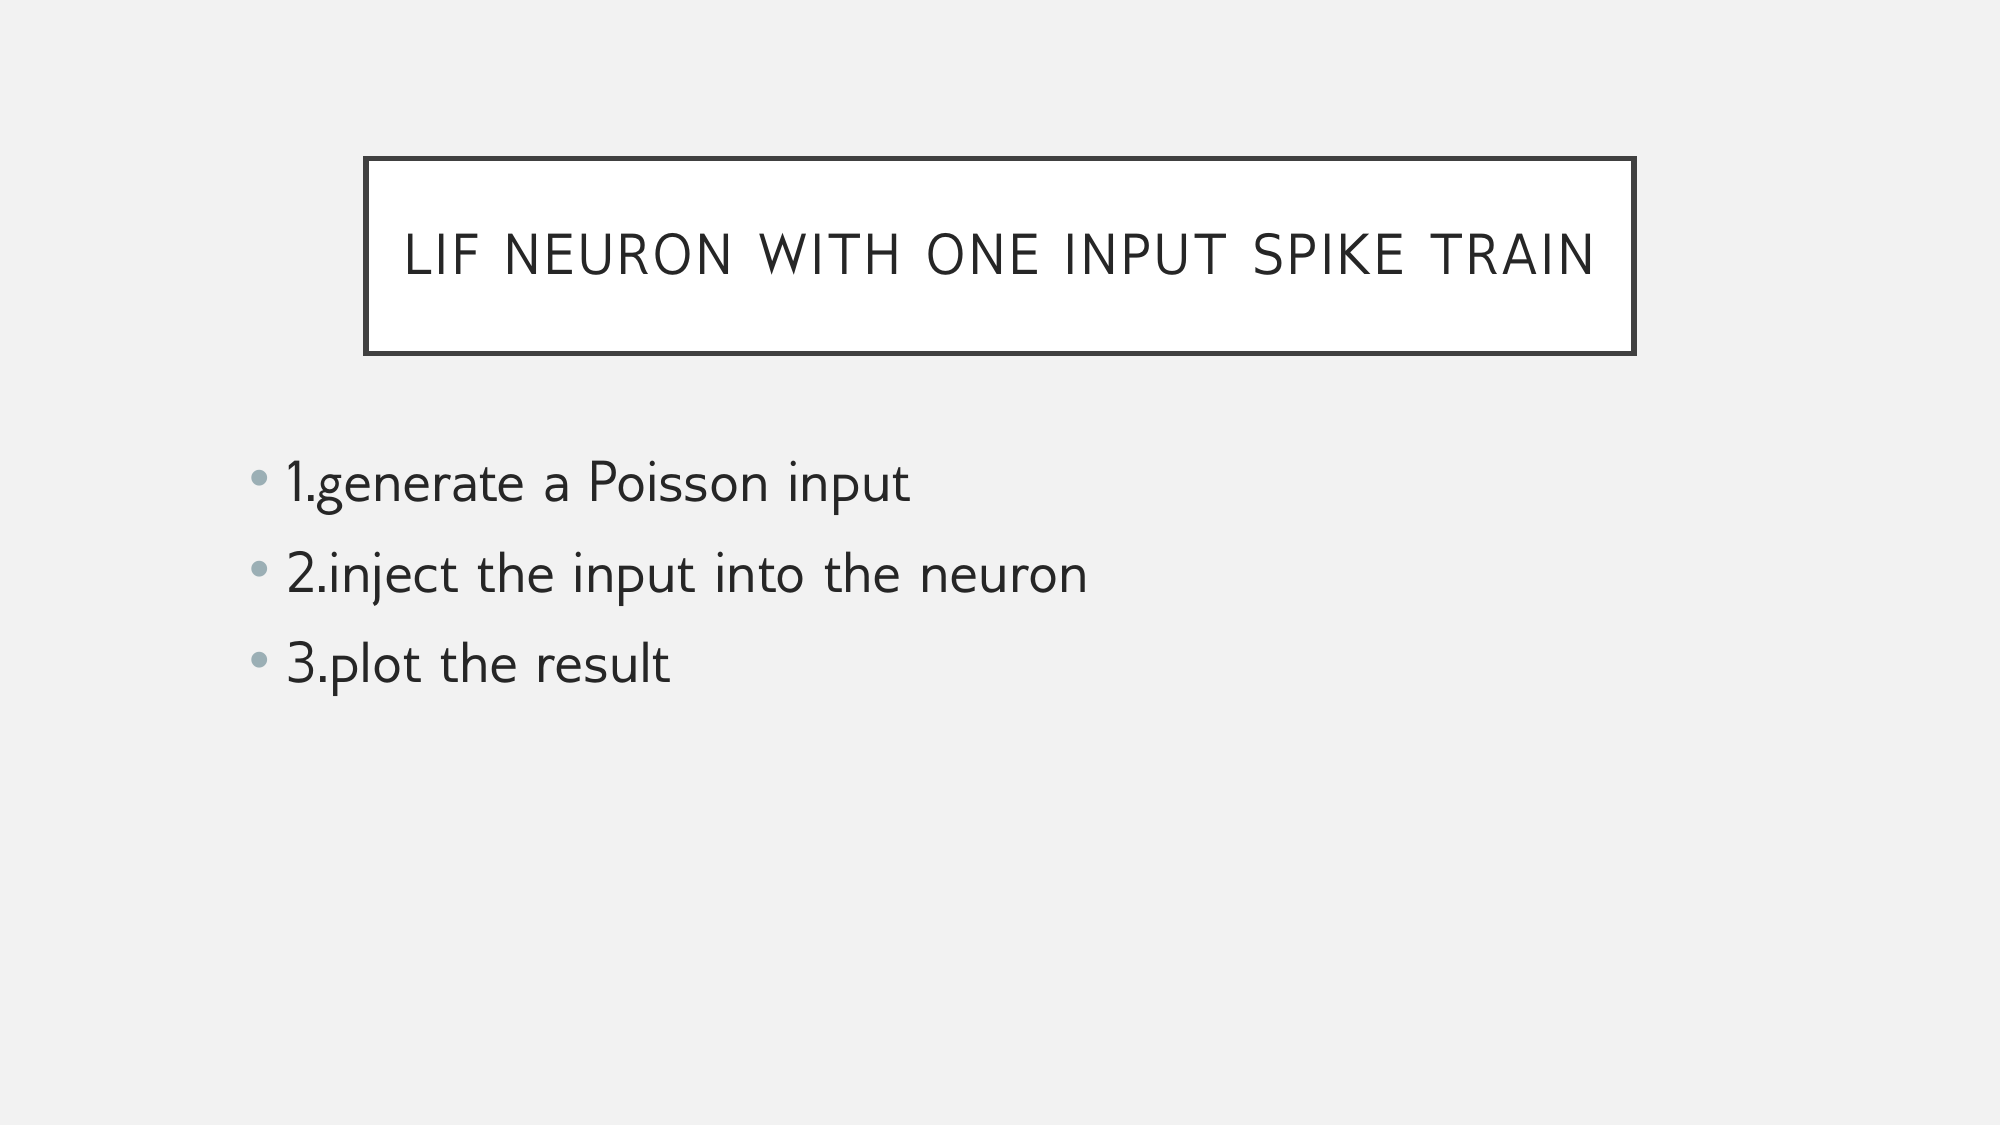

# LIF neuron with one input spike train
1.generate a Poisson input
2.inject the input into the neuron
3.plot the result